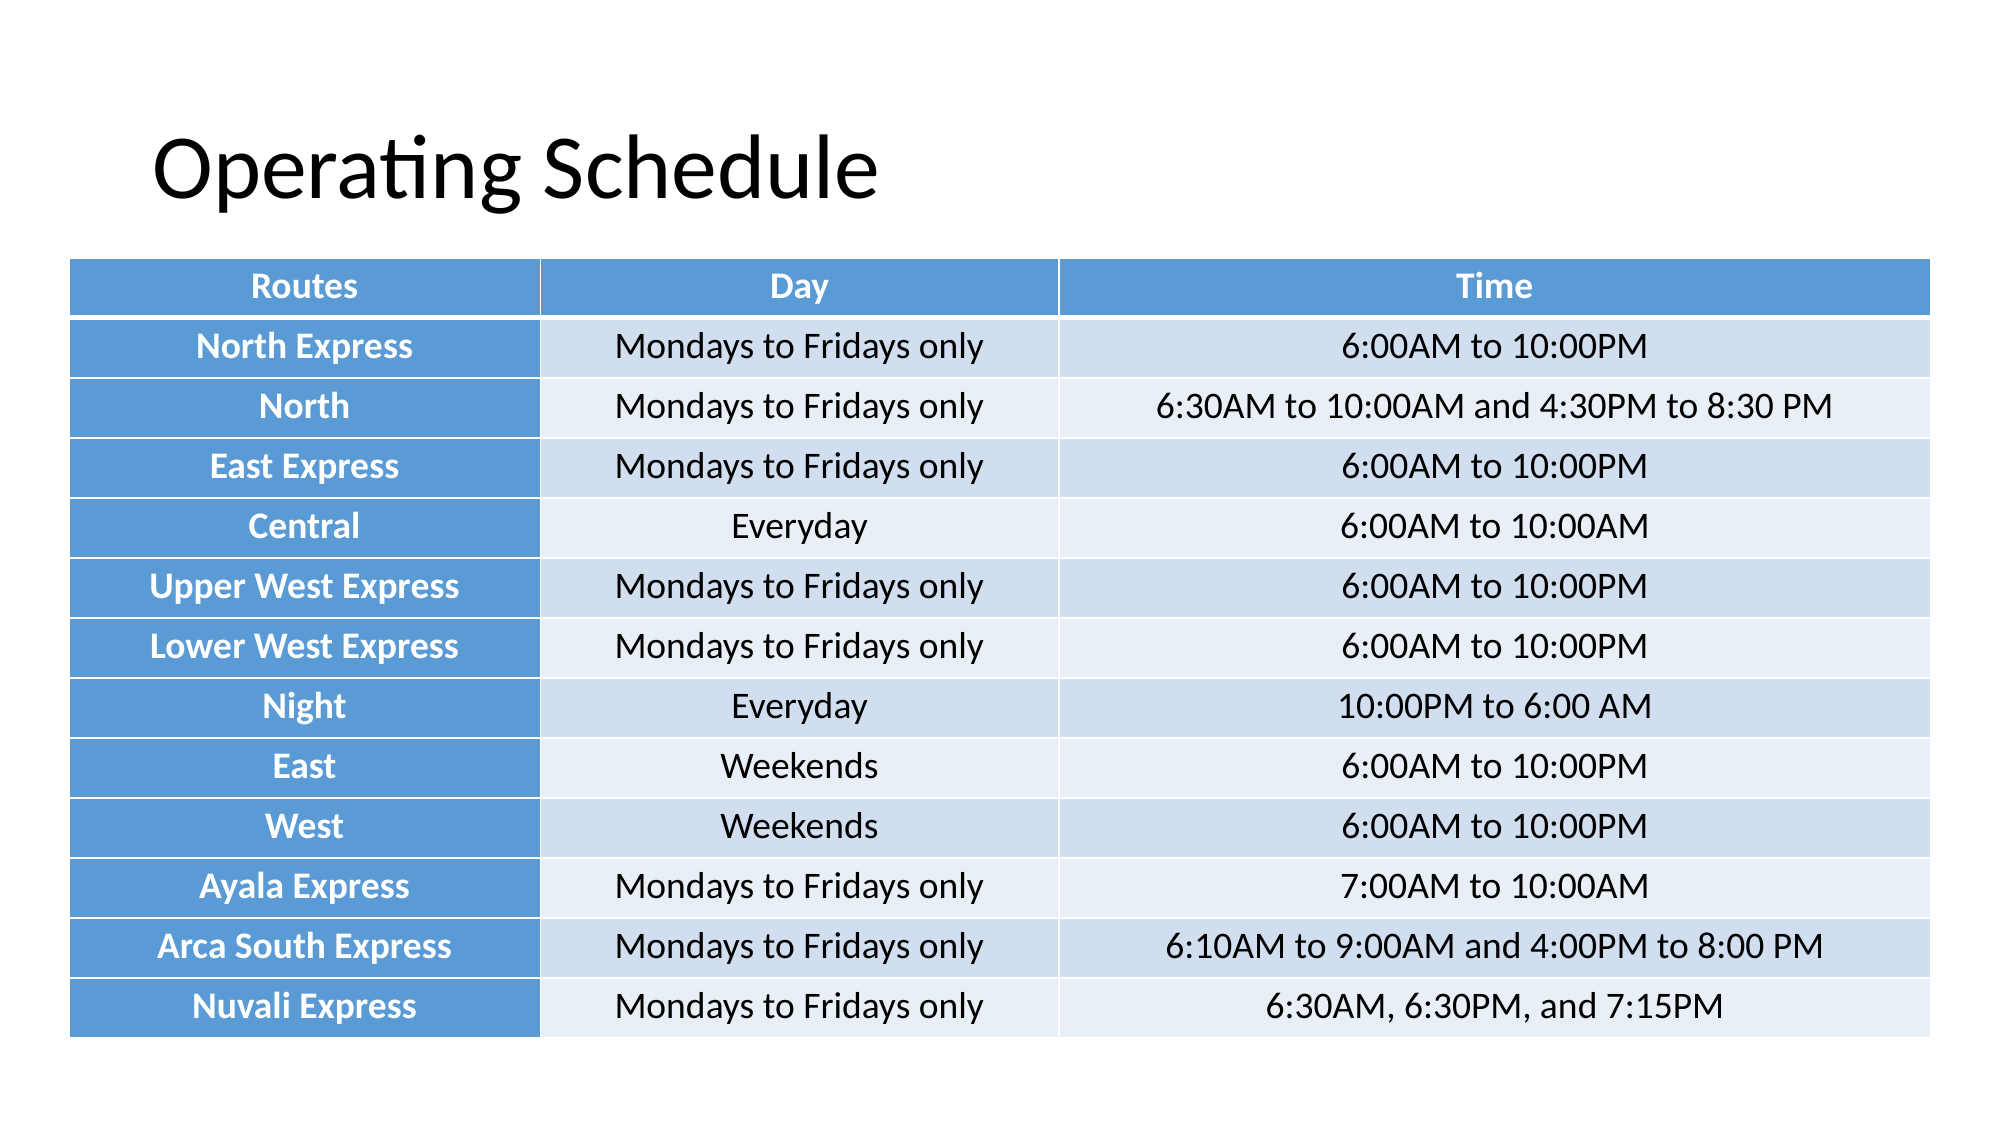

# Operating Schedule
| Routes | Day | Time |
| --- | --- | --- |
| North Express | Mondays to Fridays only | 6:00AM to 10:00PM |
| North | Mondays to Fridays only | 6:30AM to 10:00AM and 4:30PM to 8:30 PM |
| East Express | Mondays to Fridays only | 6:00AM to 10:00PM |
| Central | Everyday | 6:00AM to 10:00AM |
| Upper West Express | Mondays to Fridays only | 6:00AM to 10:00PM |
| Lower West Express | Mondays to Fridays only | 6:00AM to 10:00PM |
| Night | Everyday | 10:00PM to 6:00 AM |
| East | Weekends | 6:00AM to 10:00PM |
| West | Weekends | 6:00AM to 10:00PM |
| Ayala Express | Mondays to Fridays only | 7:00AM to 10:00AM |
| Arca South Express | Mondays to Fridays only | 6:10AM to 9:00AM and 4:00PM to 8:00 PM |
| Nuvali Express | Mondays to Fridays only | 6:30AM, 6:30PM, and 7:15PM |